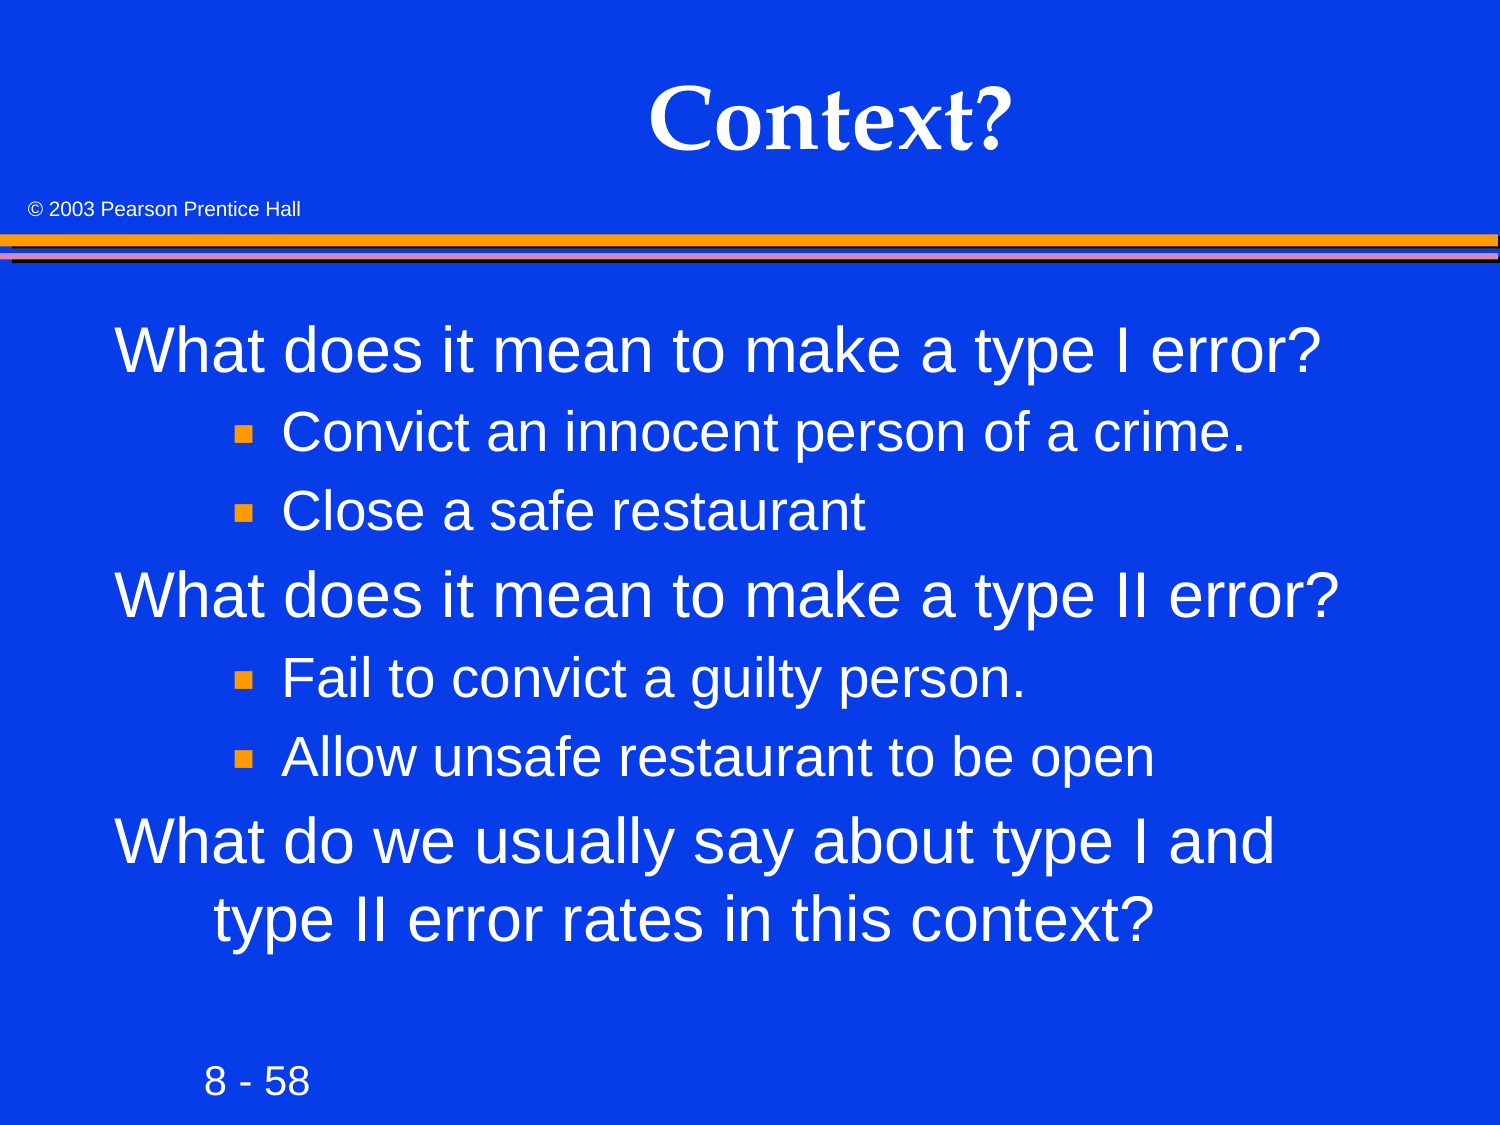

# Context?
What does it mean to make a type I error?
Convict an innocent person of a crime.
Close a safe restaurant
What does it mean to make a type II error?
Fail to convict a guilty person.
Allow unsafe restaurant to be open
What do we usually say about type I and type II error rates in this context?